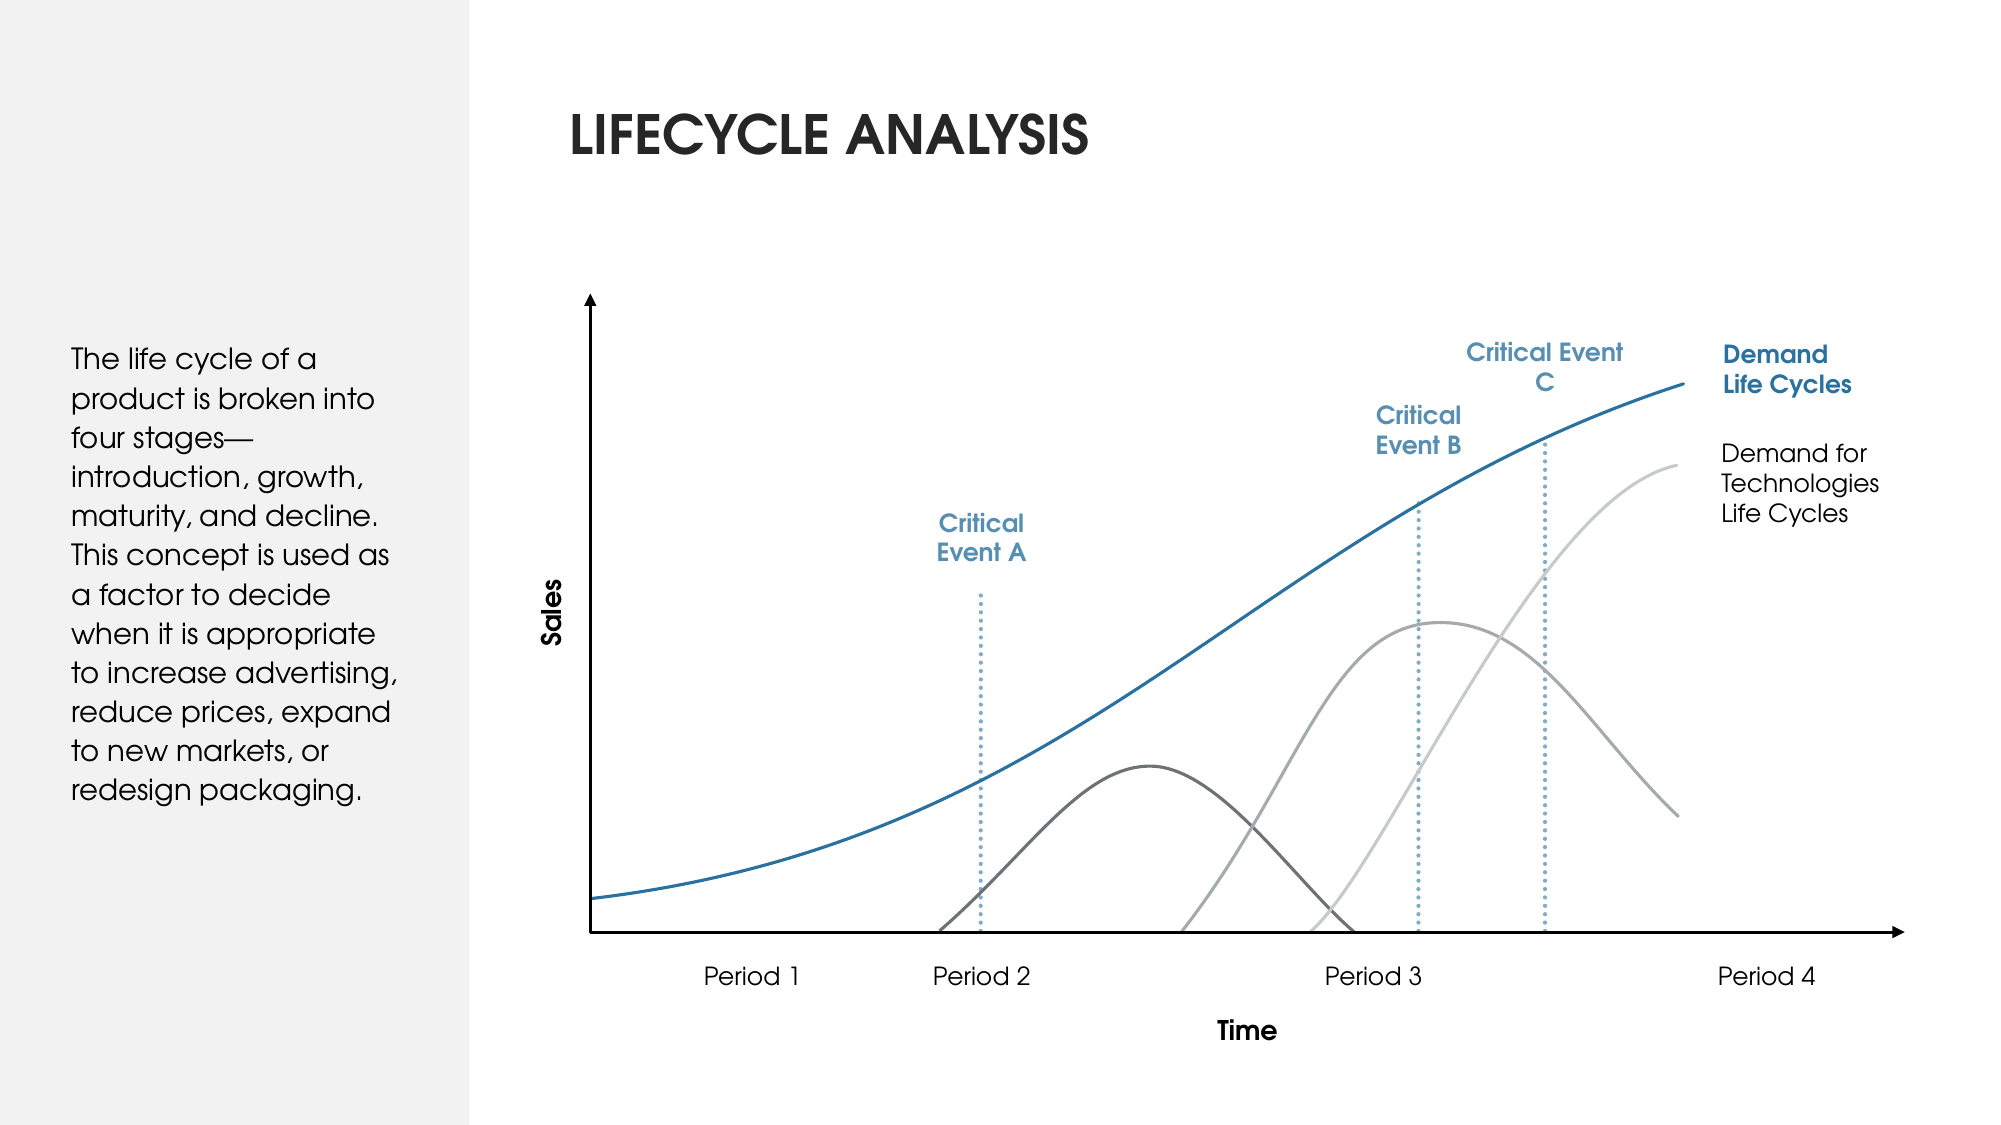

The life cycle of a product is broken into four stages—introduction, growth, maturity, and decline. This concept is used as a factor to decide when it is appropriate to increase advertising, reduce prices, expand to new markets, or redesign packaging.
LIFECYCLE ANALYSIS

Critical Event C
Demand Life Cycles

Critical Event B
Demand for
Technologies
Life Cycles

Critical Event A

Sales

Period 1
Period 2
Period 3
Period 4
Time